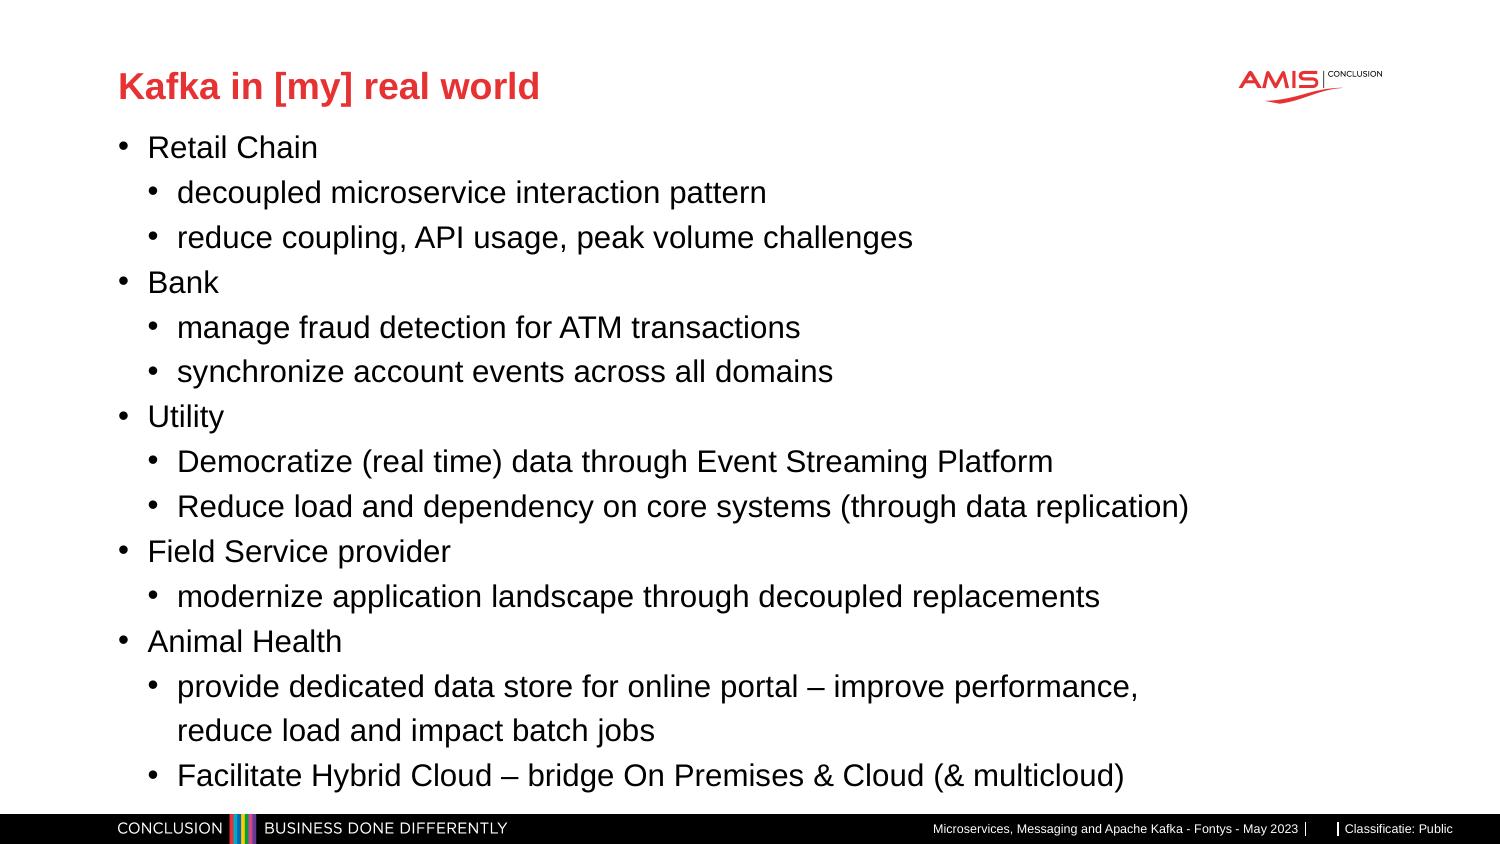

# Kafka in [my] real world
Retail Chain
decoupled microservice interaction pattern
reduce coupling, API usage, peak volume challenges
Bank
manage fraud detection for ATM transactions
synchronize account events across all domains
Utility
Democratize (real time) data through Event Streaming Platform
Reduce load and dependency on core systems (through data replication)
Field Service provider
modernize application landscape through decoupled replacements
Animal Health
provide dedicated data store for online portal – improve performance, reduce load and impact batch jobs
Facilitate Hybrid Cloud – bridge On Premises & Cloud (& multicloud)
Microservices, Messaging and Apache Kafka - Fontys - May 2023